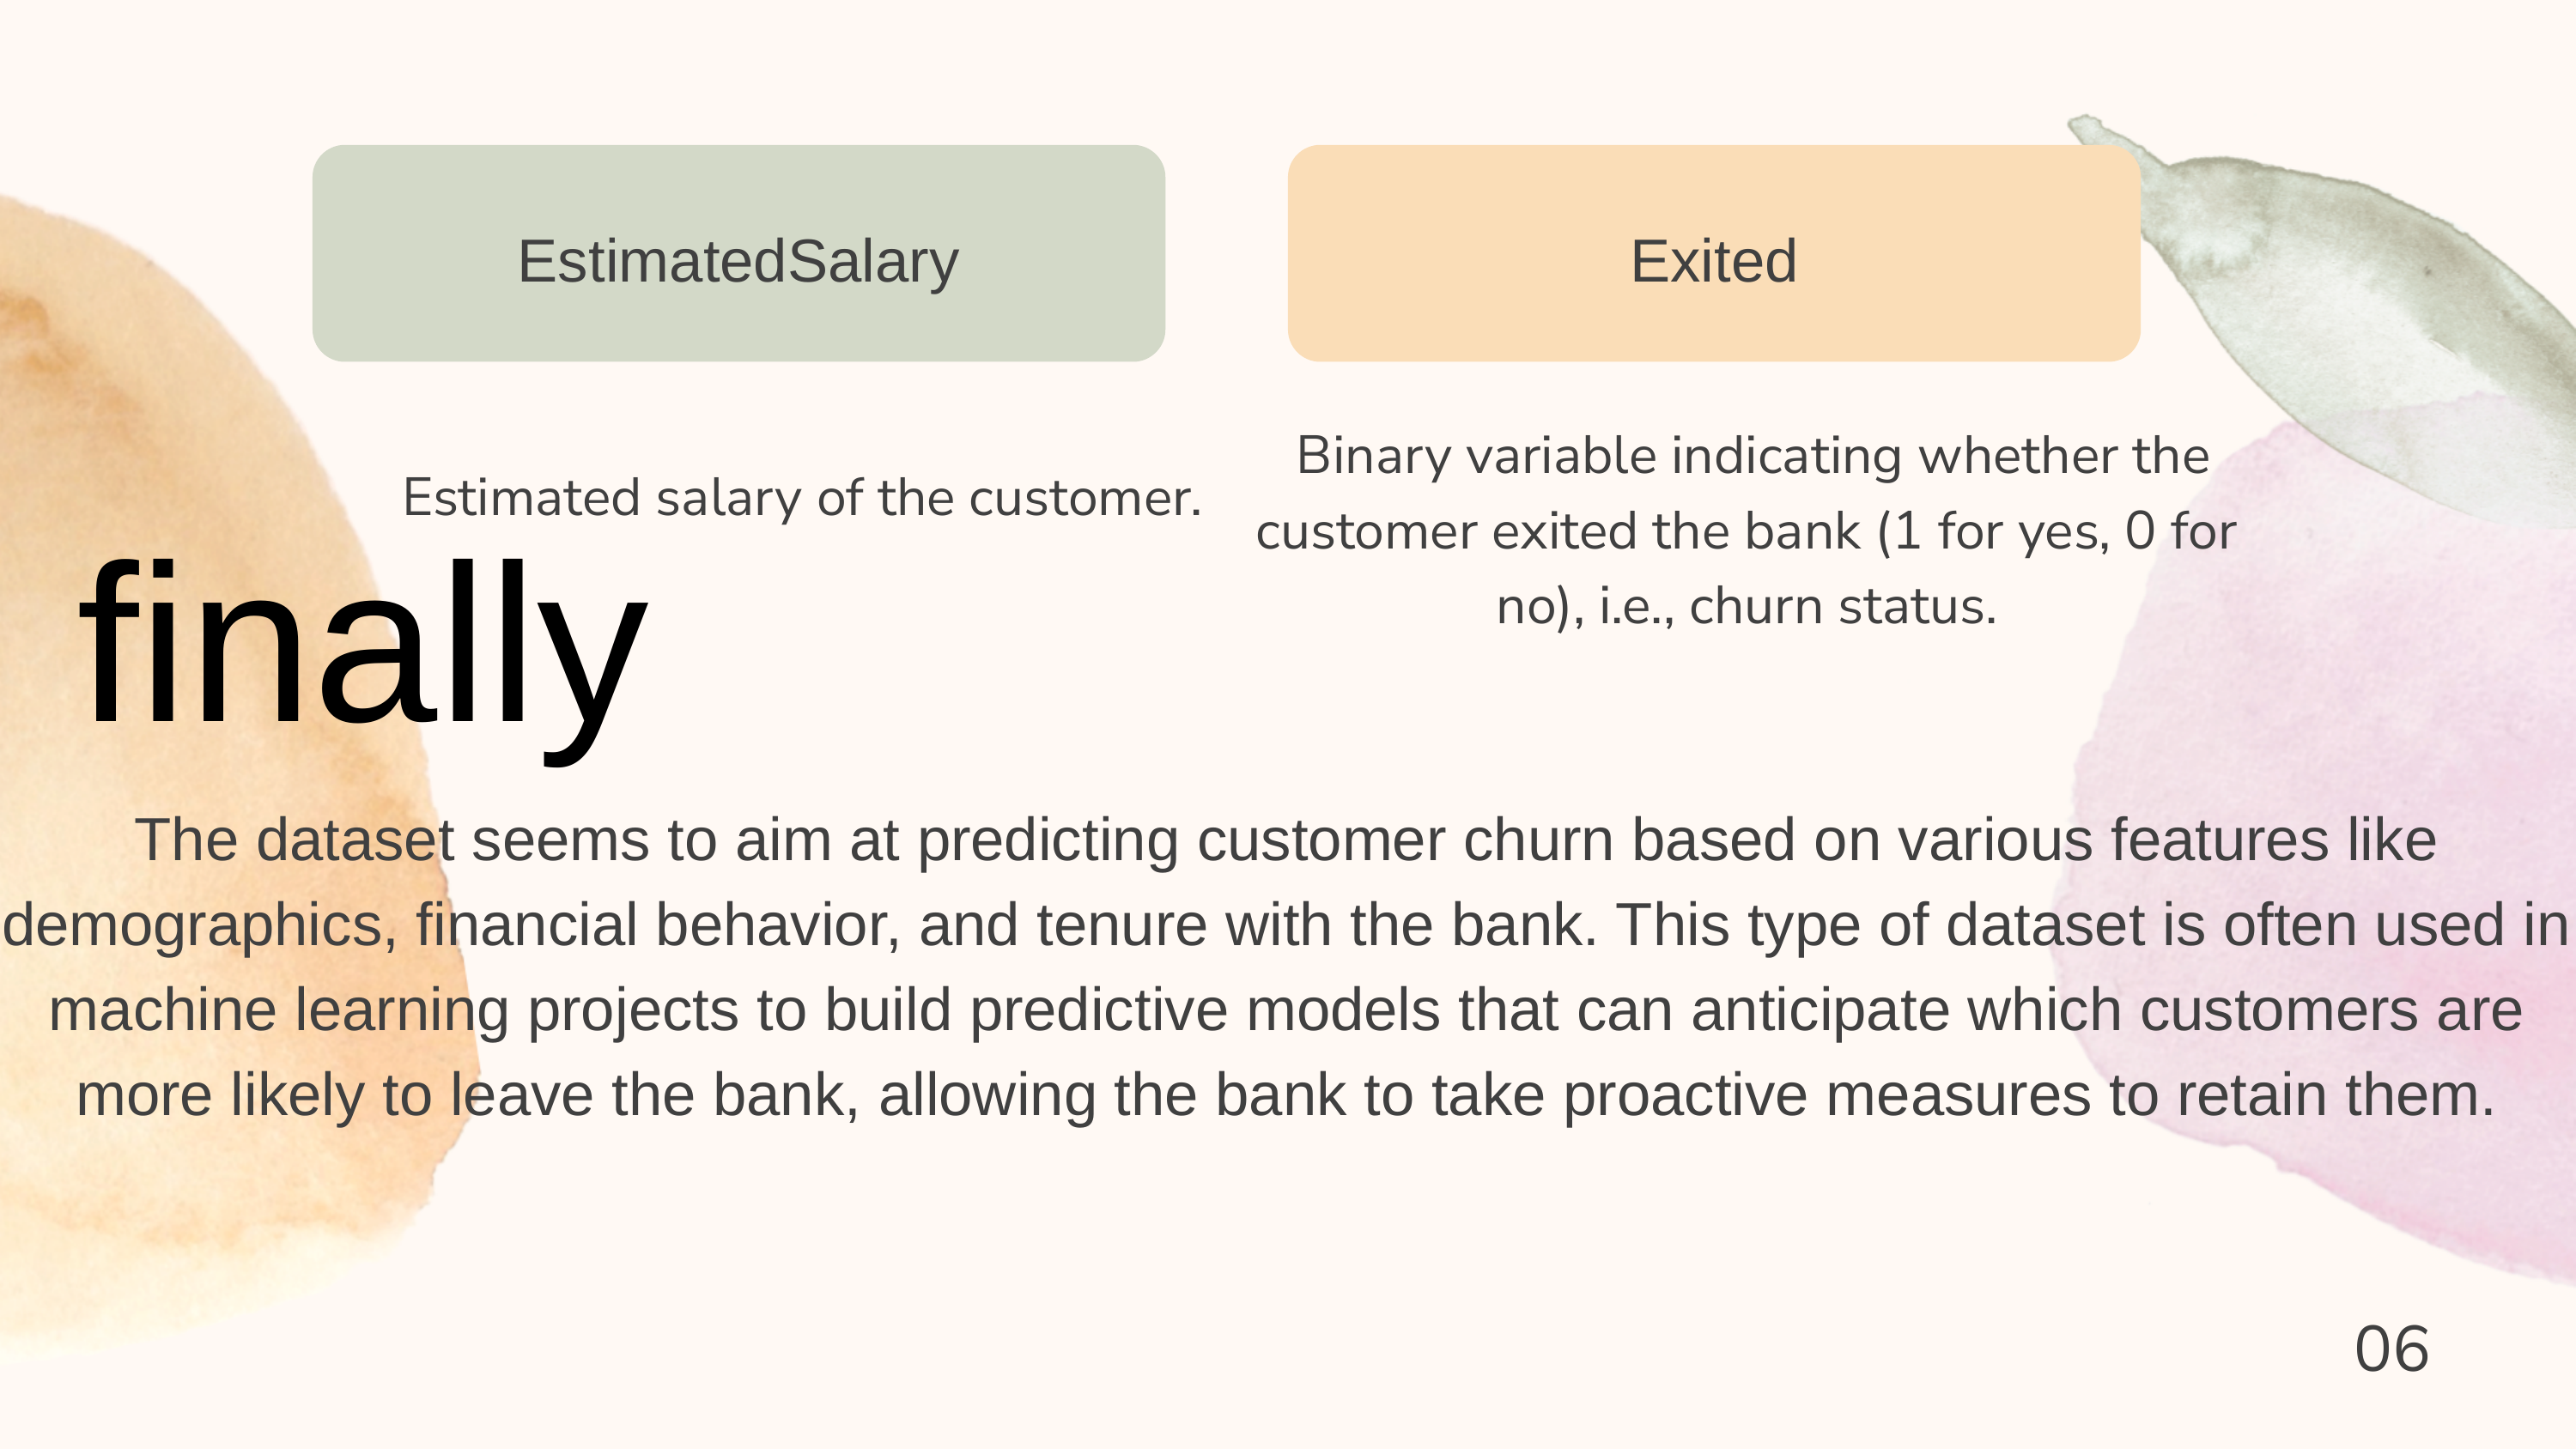

EstimatedSalary
Exited
 Binary variable indicating whether the customer exited the bank (1 for yes, 0 for no), i.e., churn status.
 Estimated salary of the customer.
finally
The dataset seems to aim at predicting customer churn based on various features like demographics, financial behavior, and tenure with the bank. This type of dataset is often used in machine learning projects to build predictive models that can anticipate which customers are more likely to leave the bank, allowing the bank to take proactive measures to retain them.
06